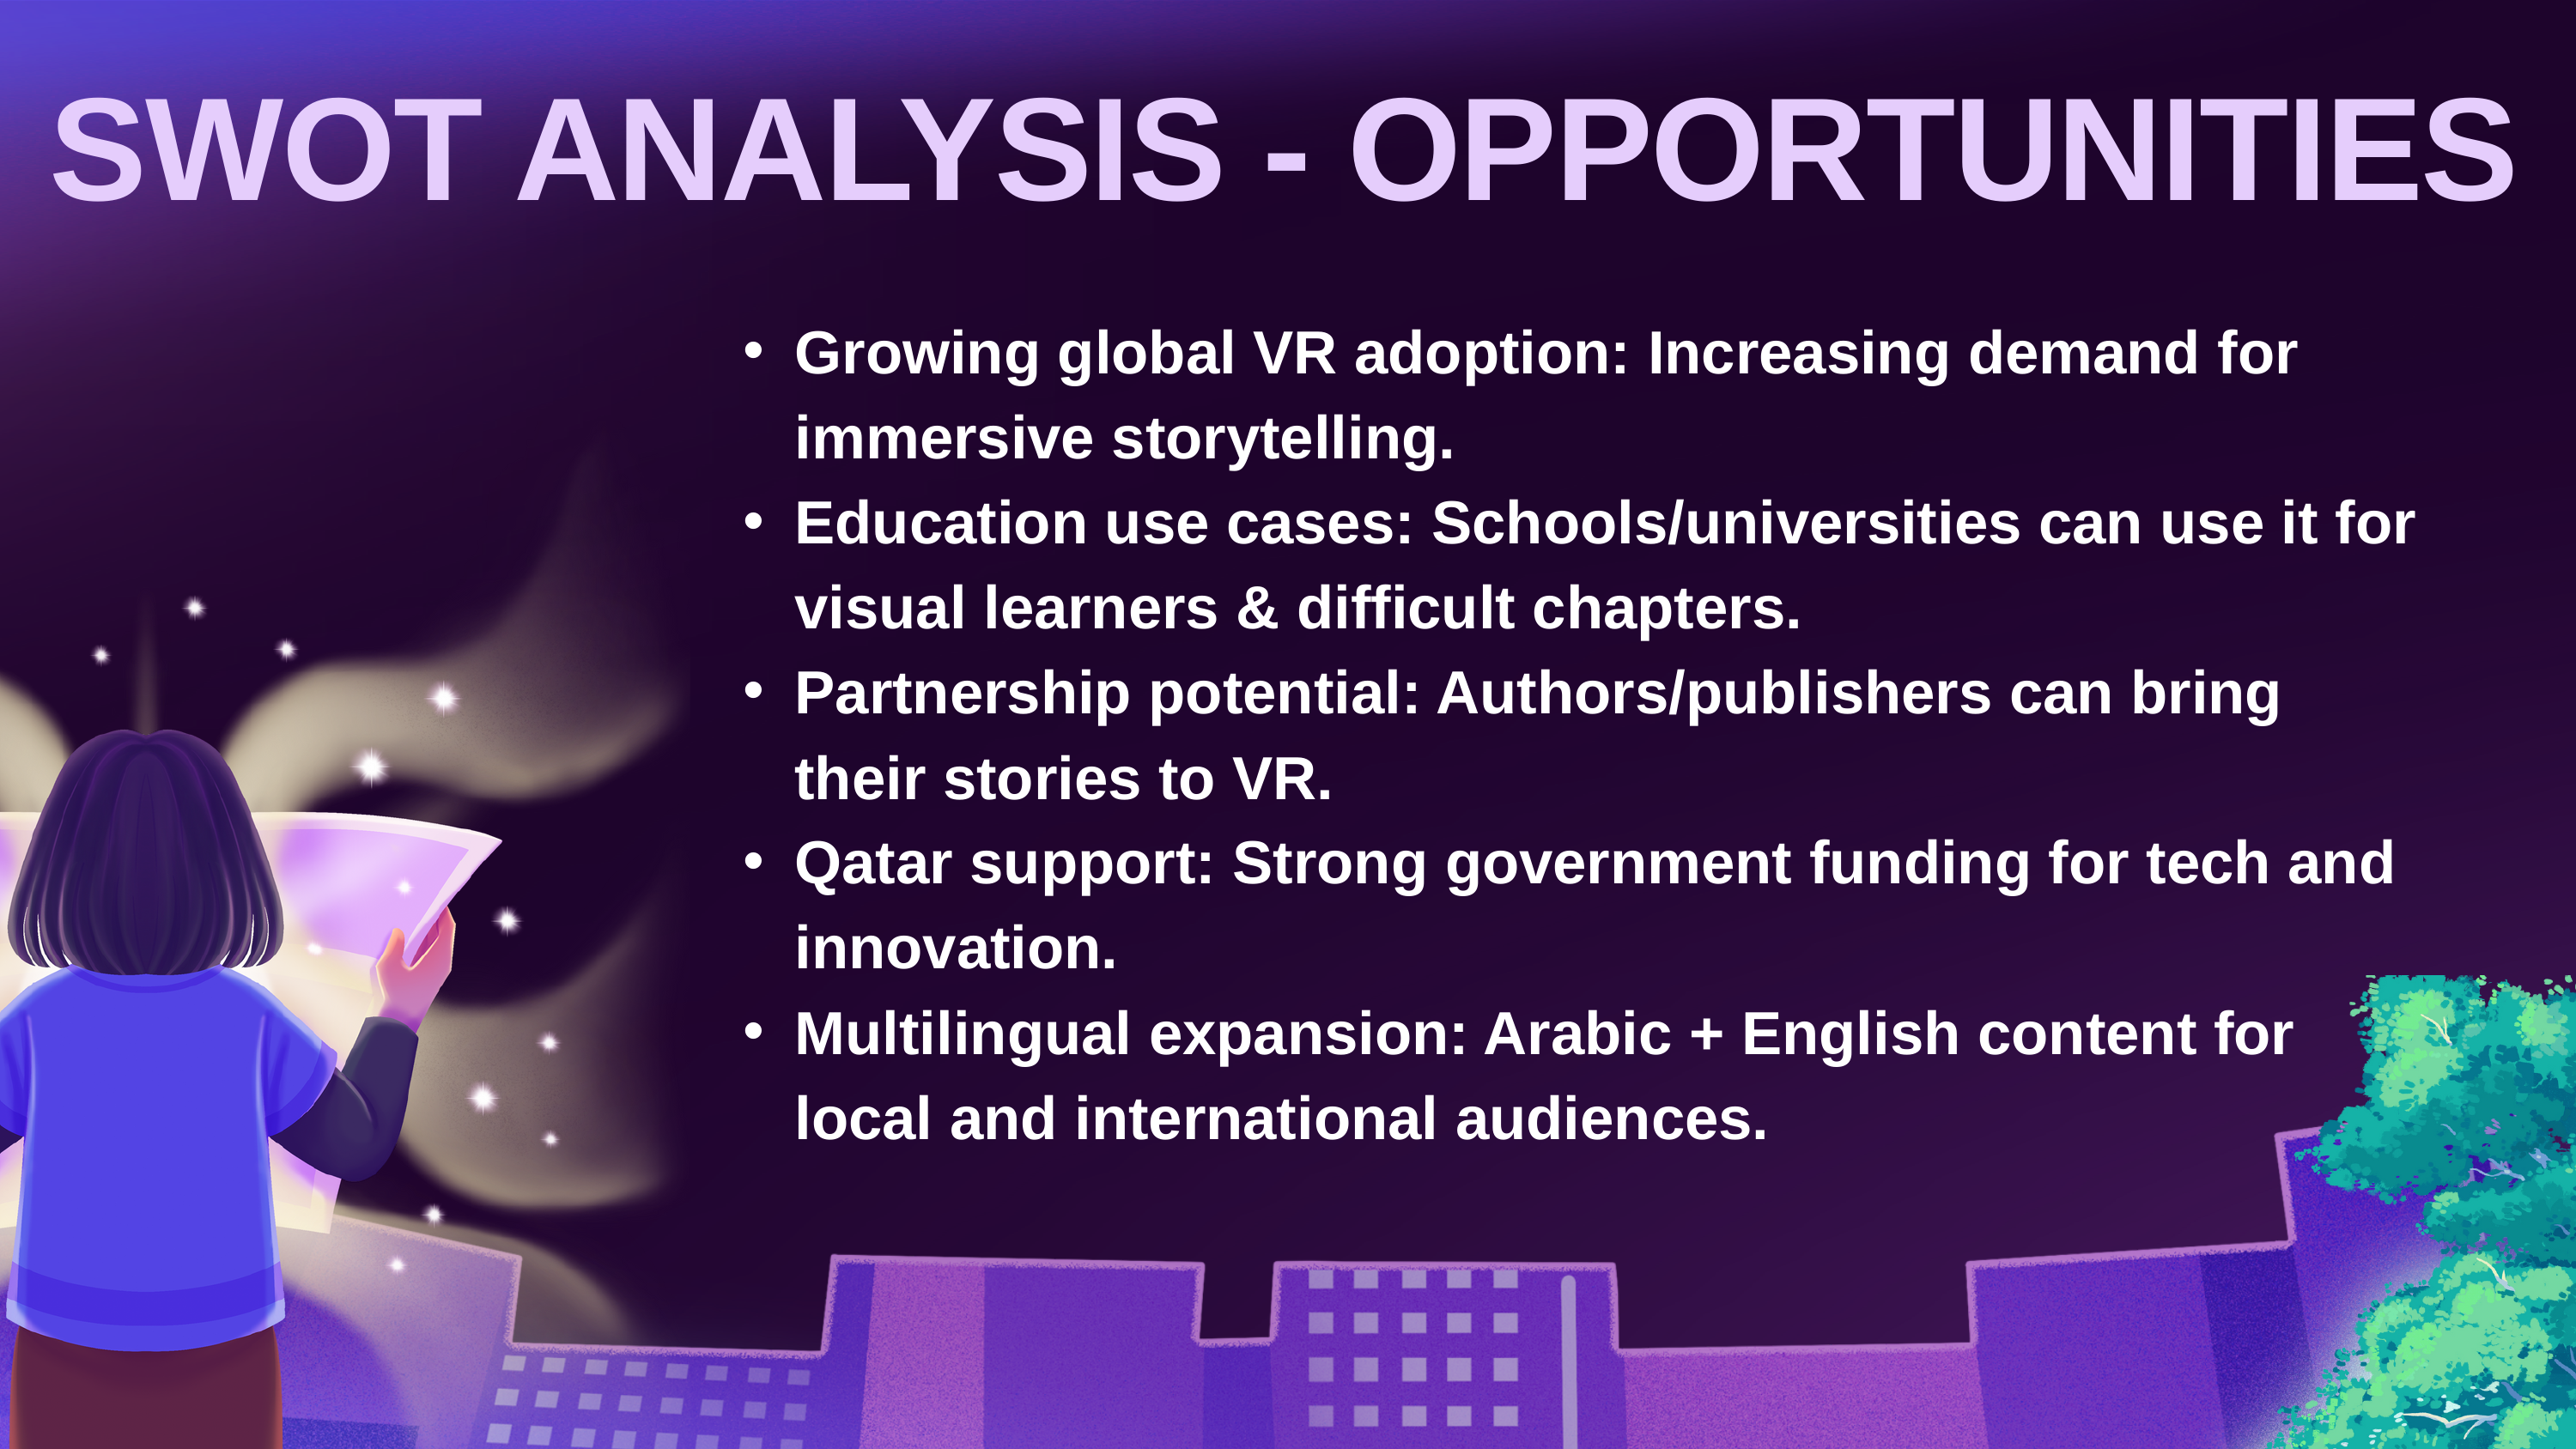

SWOT ANALYSIS - OPPORTUNITIES
Growing global VR adoption: Increasing demand for immersive storytelling.
Education use cases: Schools/universities can use it for visual learners & difficult chapters.
Partnership potential: Authors/publishers can bring their stories to VR.
Qatar support: Strong government funding for tech and innovation.
Multilingual expansion: Arabic + English content for local and international audiences.